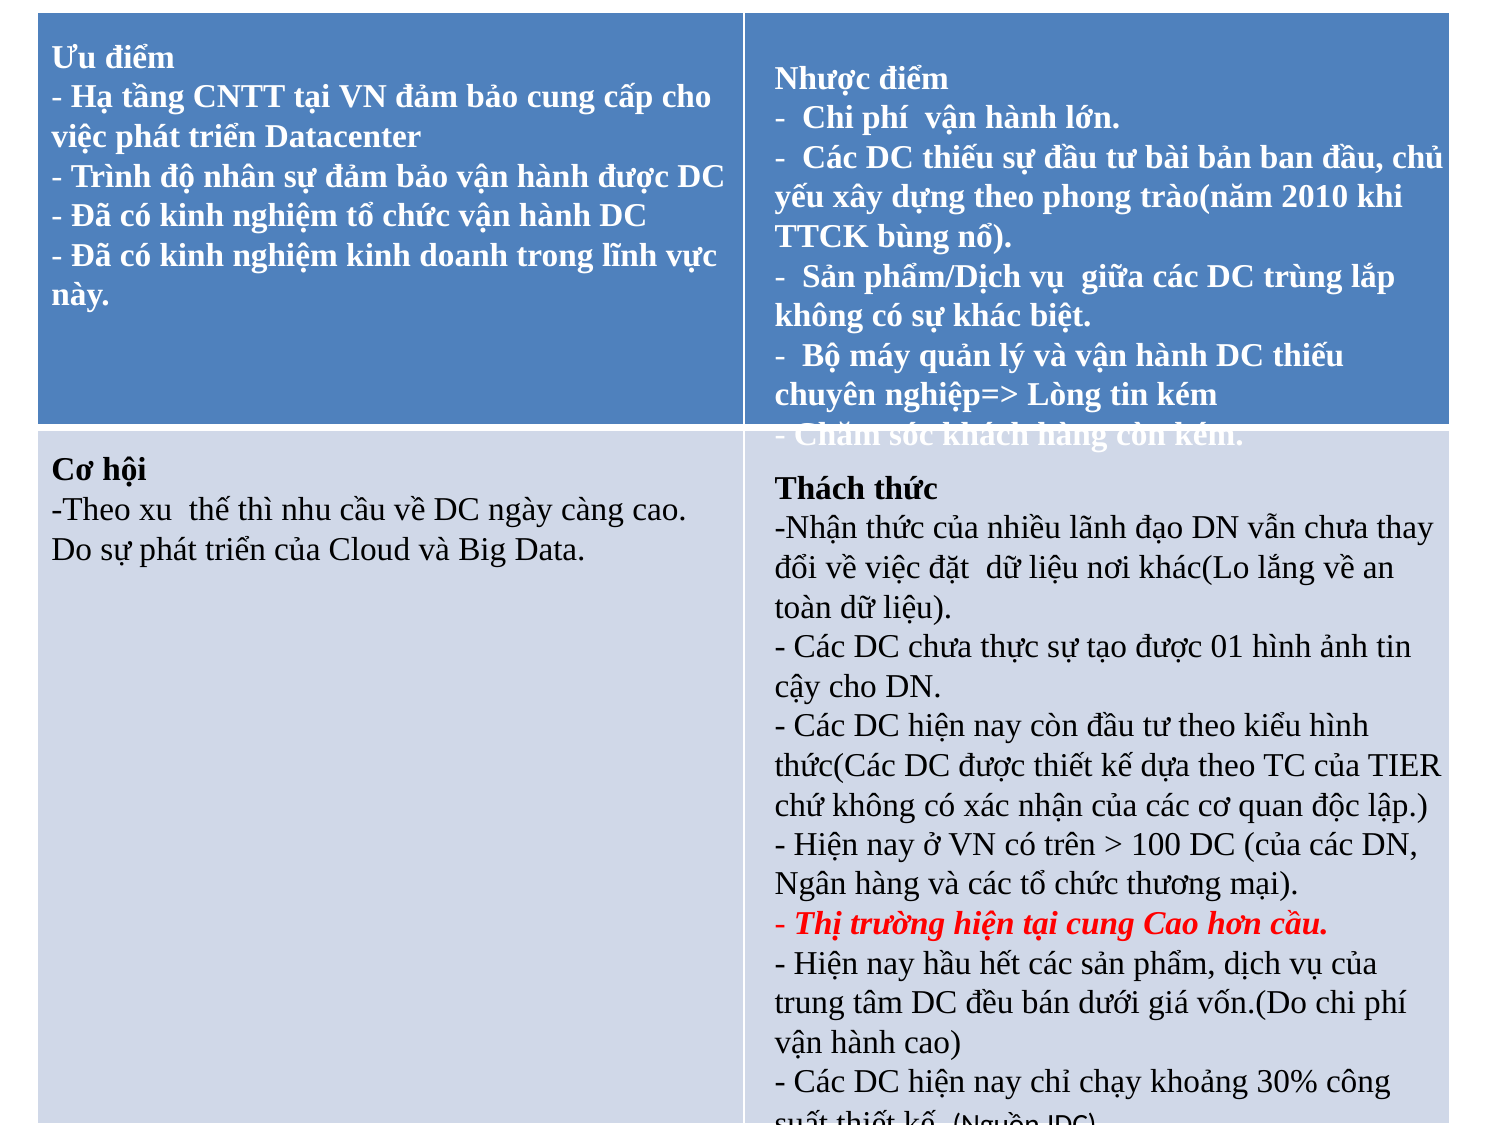

Ưu điểm
- Hạ tầng CNTT tại VN đảm bảo cung cấp cho
việc phát triển Datacenter
- Trình độ nhân sự đảm bảo vận hành được DC
- Đã có kinh nghiệm tổ chức vận hành DC
- Đã có kinh nghiệm kinh doanh trong lĩnh vực
này.

Cơ hội
-Theo xu  thế thì nhu cầu về DC ngày càng cao.
Do sự phát triển của Cloud và Big Data.
Nhược điểm
-  Chi phí  vận hành lớn.
-  Các DC thiếu sự đầu tư bài bản ban đầu, chủ
yếu xây dựng theo phong trào(năm 2010 khi
TTCK bùng nổ).
-  Sản phẩm/Dịch vụ  giữa các DC trùng lắp
không có sự khác biệt.
-  Bộ máy quản lý và vận hành DC thiếu
chuyên nghiệp=> Lòng tin kém
- Chăm sóc khách hàng còn kém.
Thách thức
-Nhận thức của nhiều lãnh đạo DN vẫn chưa thay
đổi về việc đặt  dữ liệu nơi khác(Lo lắng về an
toàn dữ liệu).
- Các DC chưa thực sự tạo được 01 hình ảnh tin
cậy cho DN.
- Các DC hiện nay còn đầu tư theo kiểu hình
thức(Các DC được thiết kế dựa theo TC của TIER
chứ không có xác nhận của các cơ quan độc lập.)
- Hiện nay ở VN có trên > 100 DC (của các DN,
Ngân hàng và các tổ chức thương mại).
- Thị trường hiện tại cung Cao hơn cầu.
- Hiện nay hầu hết các sản phẩm, dịch vụ của
trung tâm DC đều bán dưới giá vốn.(Do chi phí
vận hành cao)
- Các DC hiện nay chỉ chạy khoảng 30% công
suất thiết kế. (Nguồn IDC)